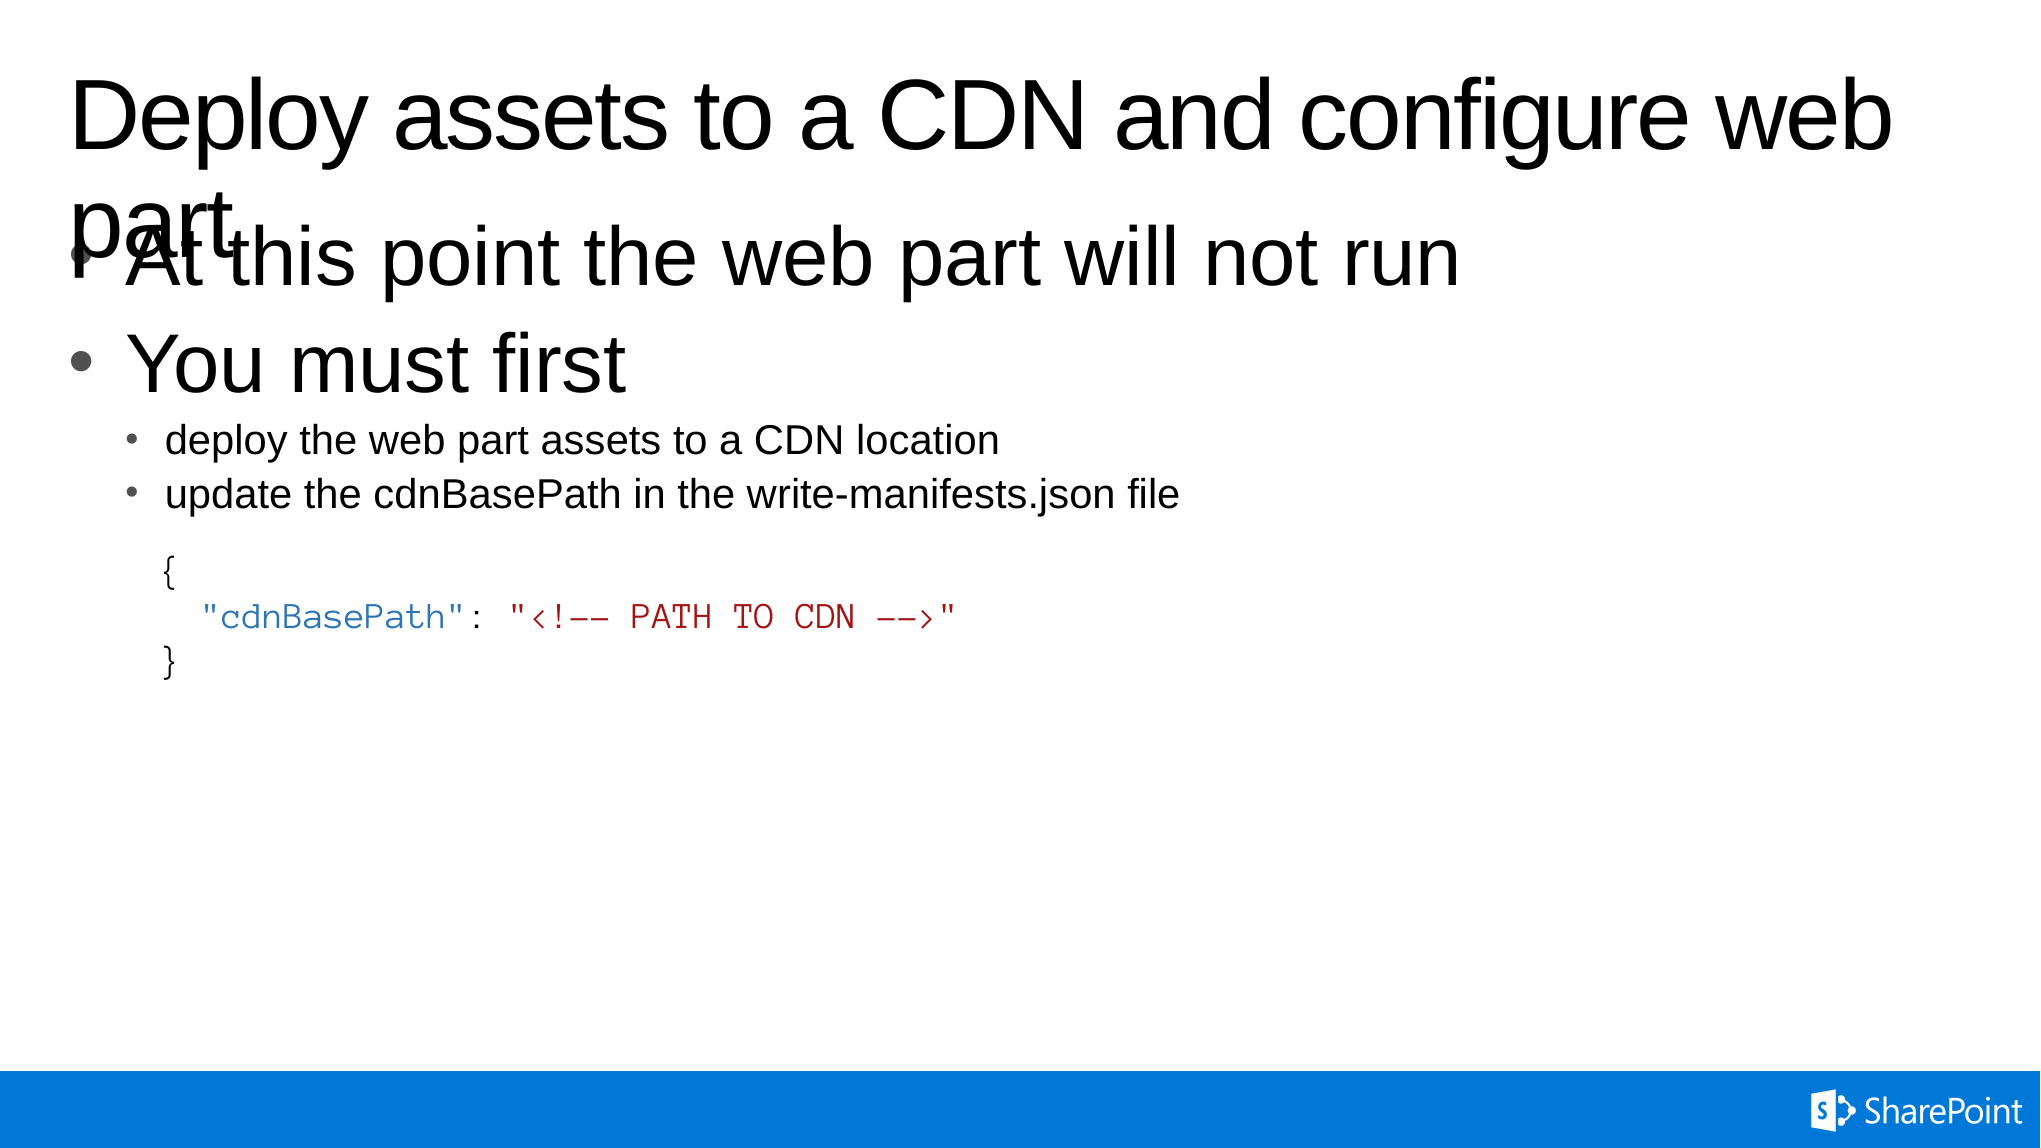

# Deploy assets to a CDN and configure web part
At this point the web part will not run
You must first
deploy the web part assets to a CDN location
update the cdnBasePath in the write-manifests.json file

{
  "cdnBasePath": "<!-- PATH TO CDN -->"
}